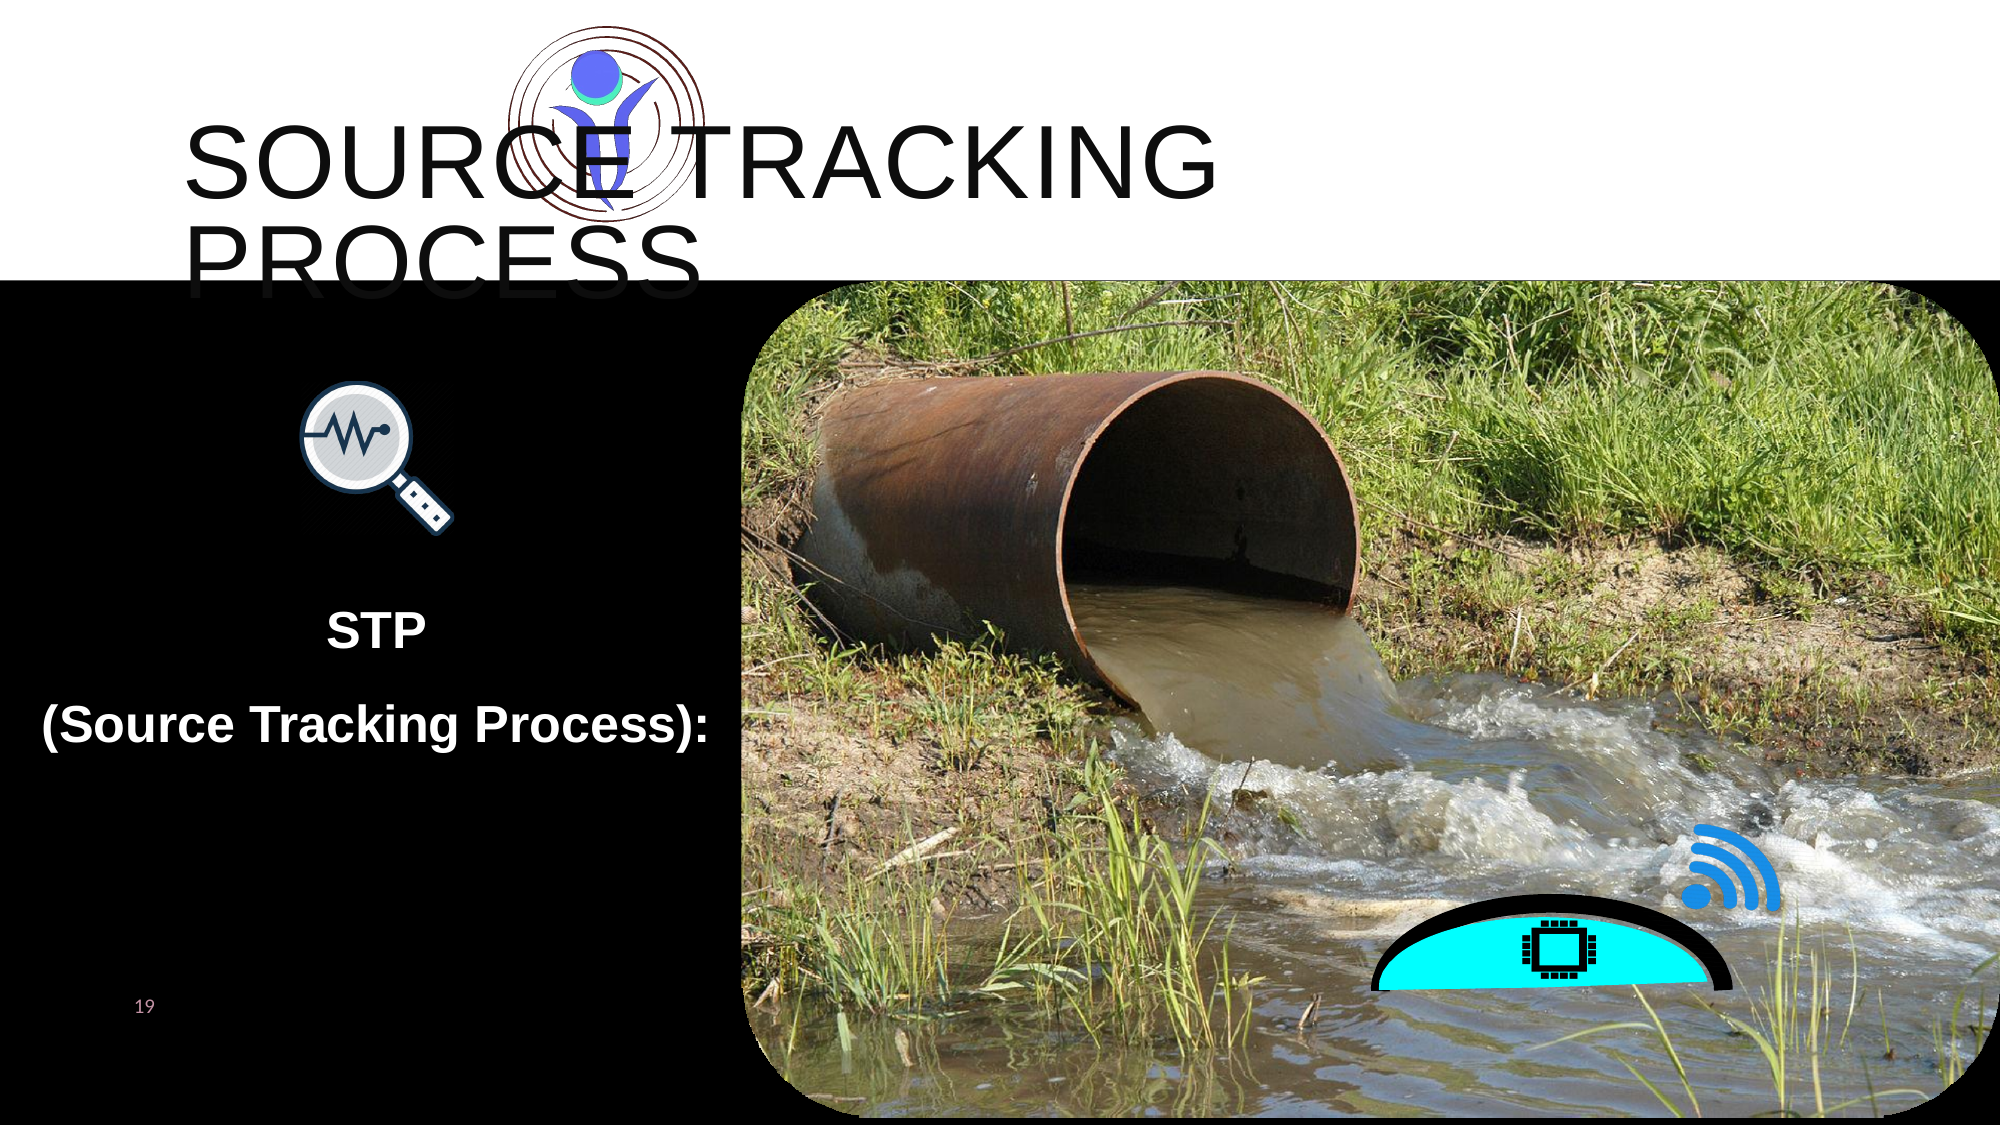

# Source TrACKING Process

STP
(Source Tracking Process):
19